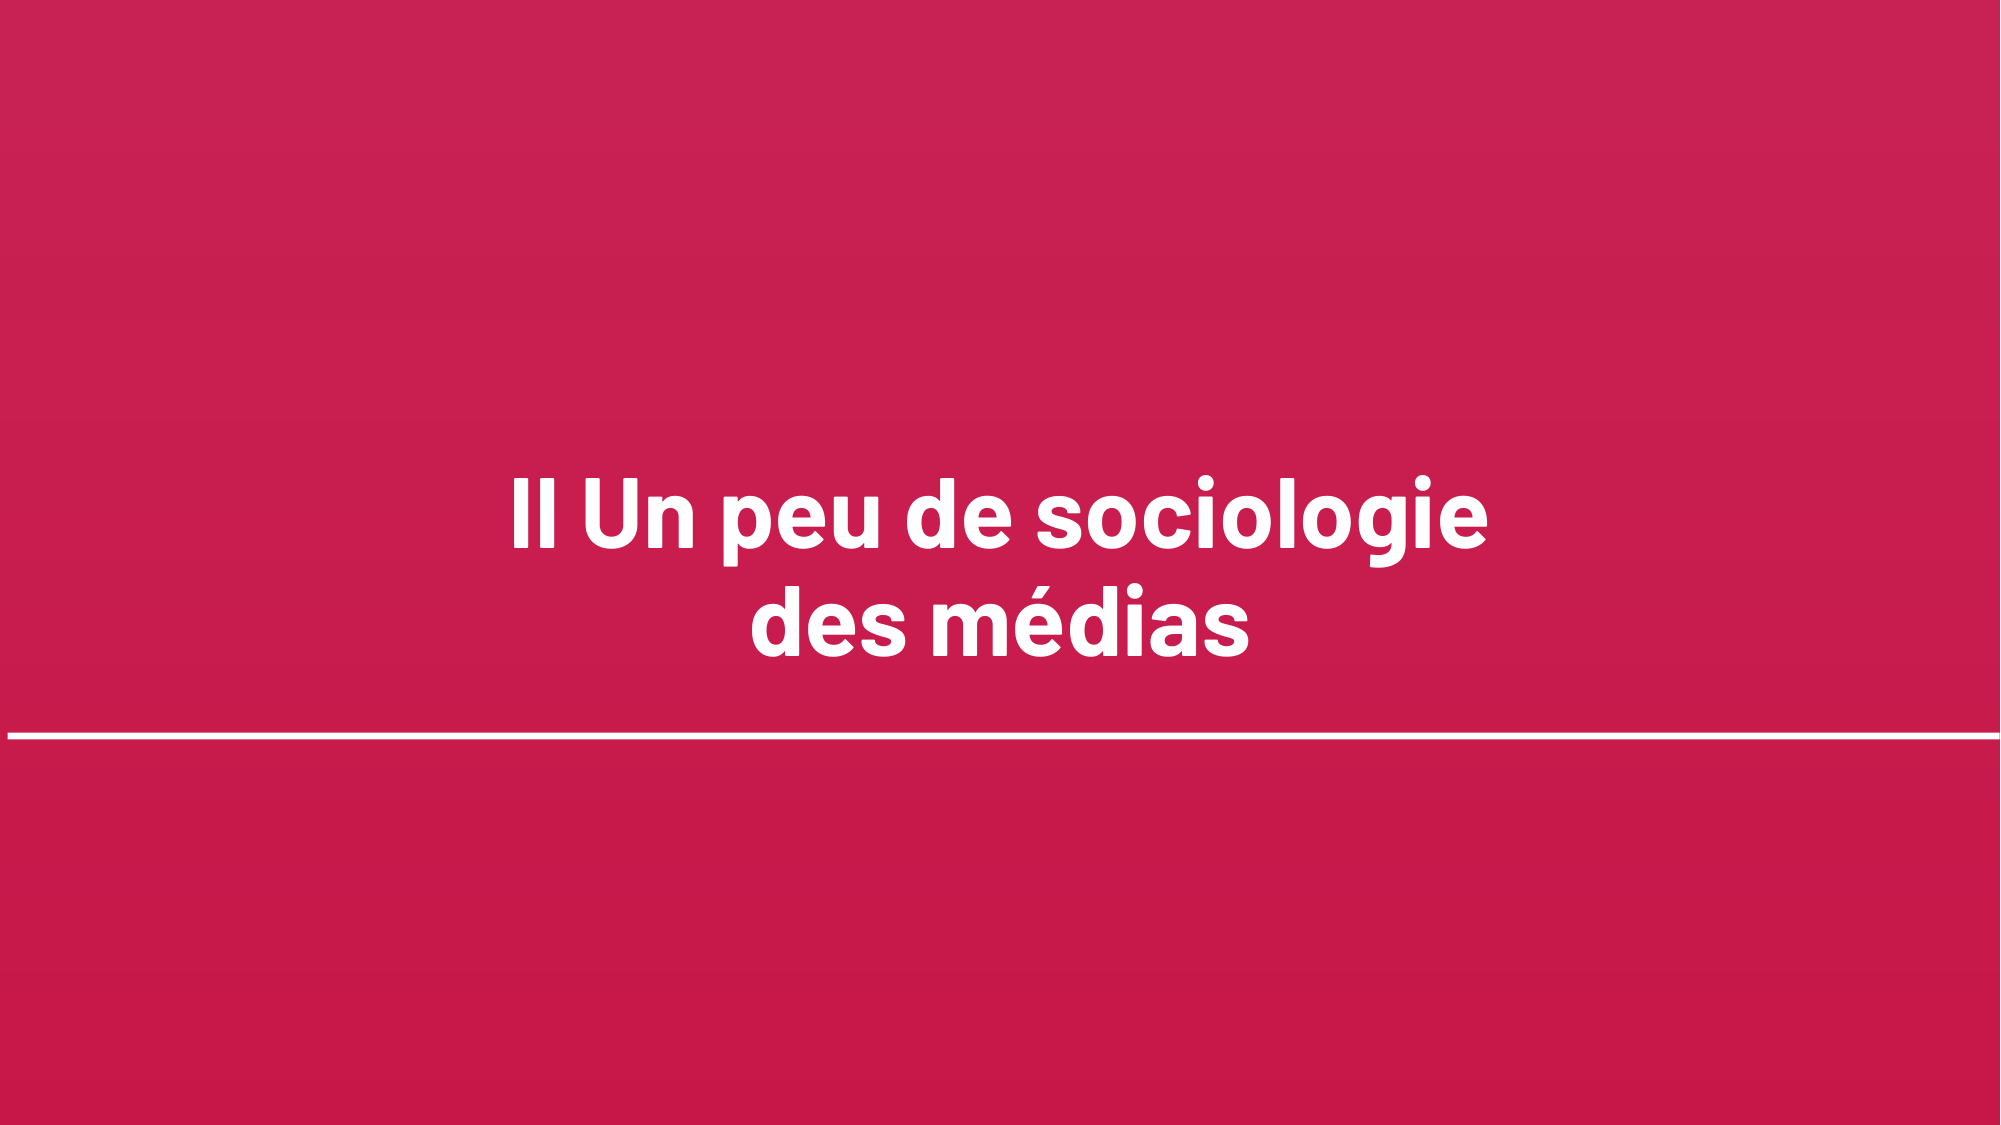

II Un peu de sociologie des médias